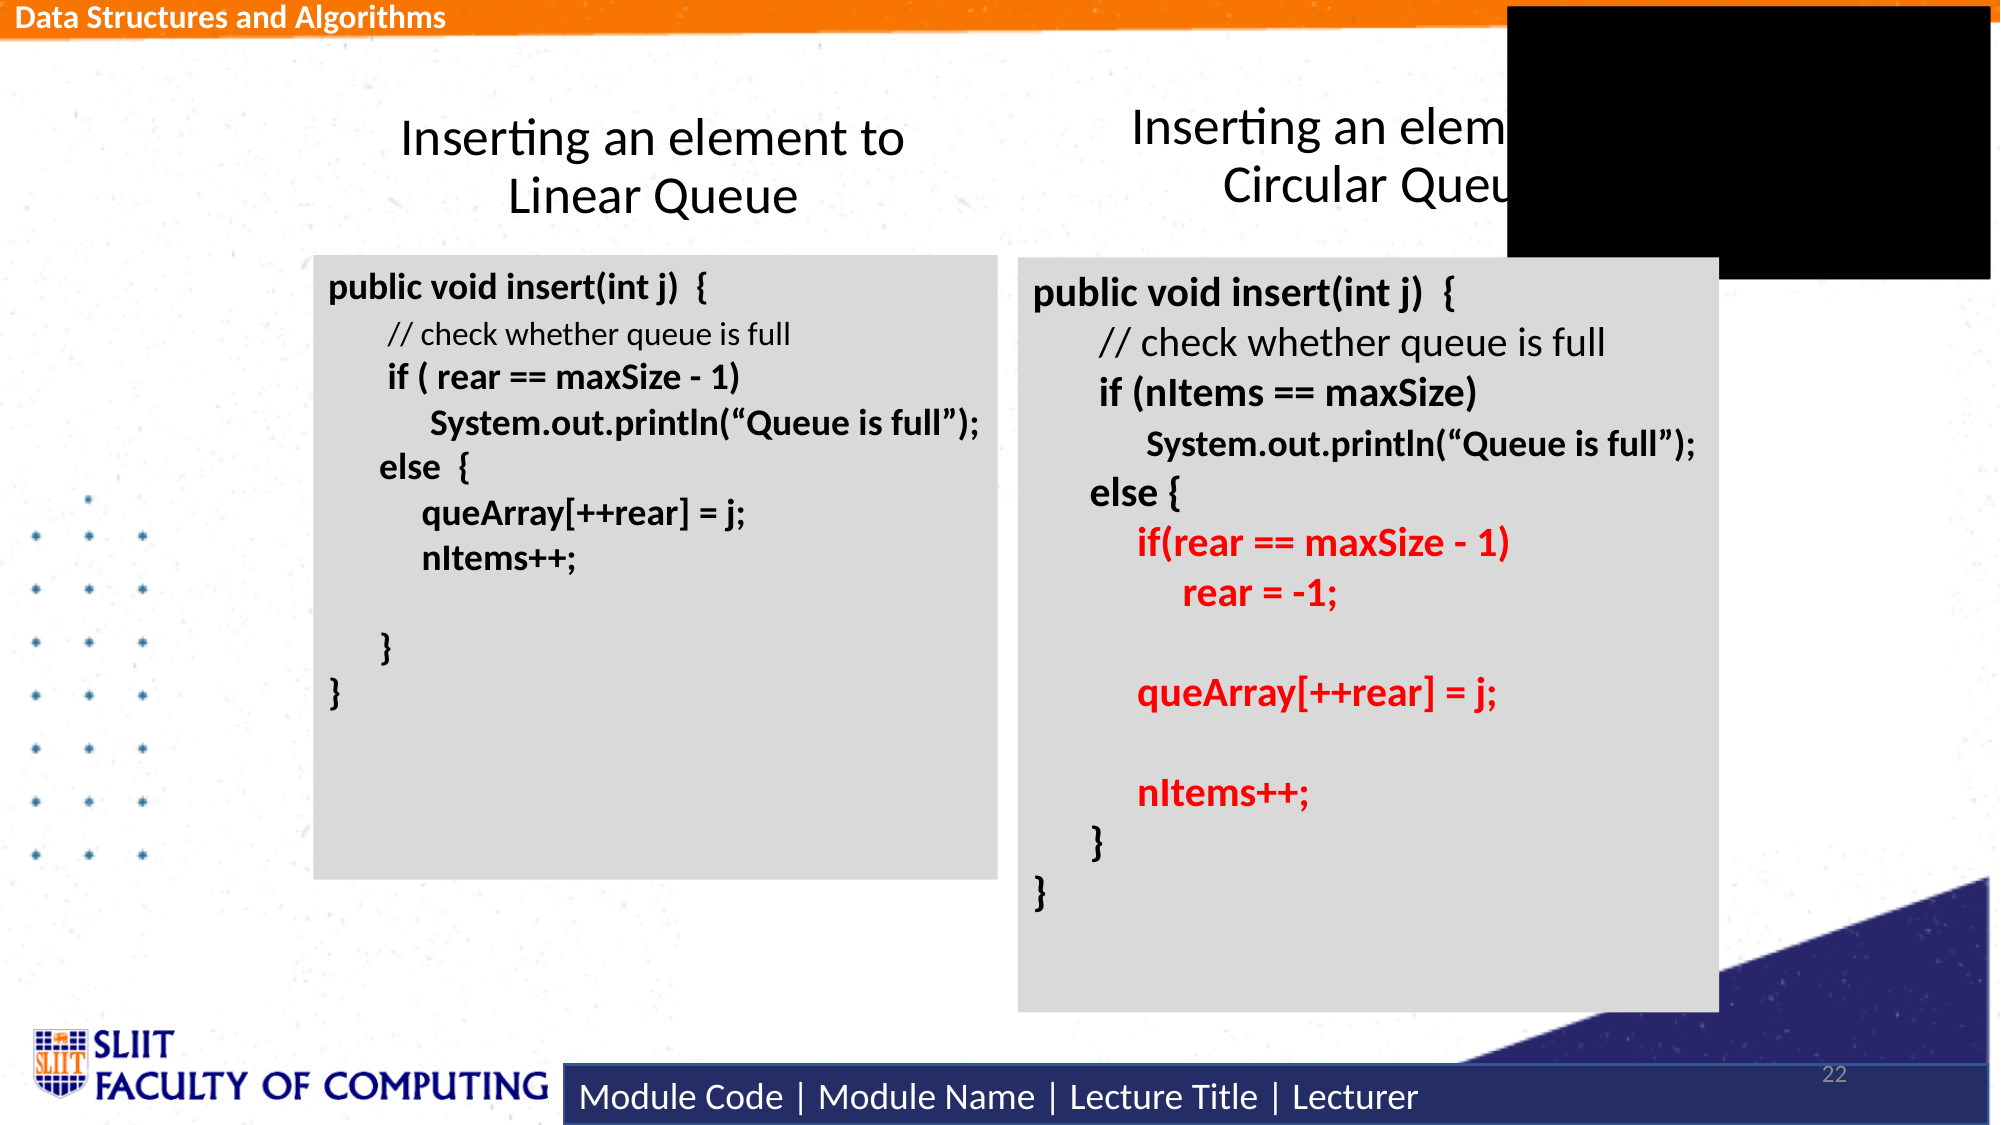

Inserting an element to Circular Queue
# Inserting an element to Linear Queue
public void insert(int j)  {
       // check whether queue is full
       if ( rear == maxSize - 1)
            System.out.println(“Queue is full”);
      else  {
           queArray[++rear] = j;
           nItems++;

      }
}

public void insert(int j)  {
       // check whether queue is full
       if (nItems == maxSize)
            System.out.println(“Queue is full”);
      else {
           if(rear == maxSize - 1)
           	rear = -1;

           queArray[++rear] = j;

           nItems++;
      }
}

22